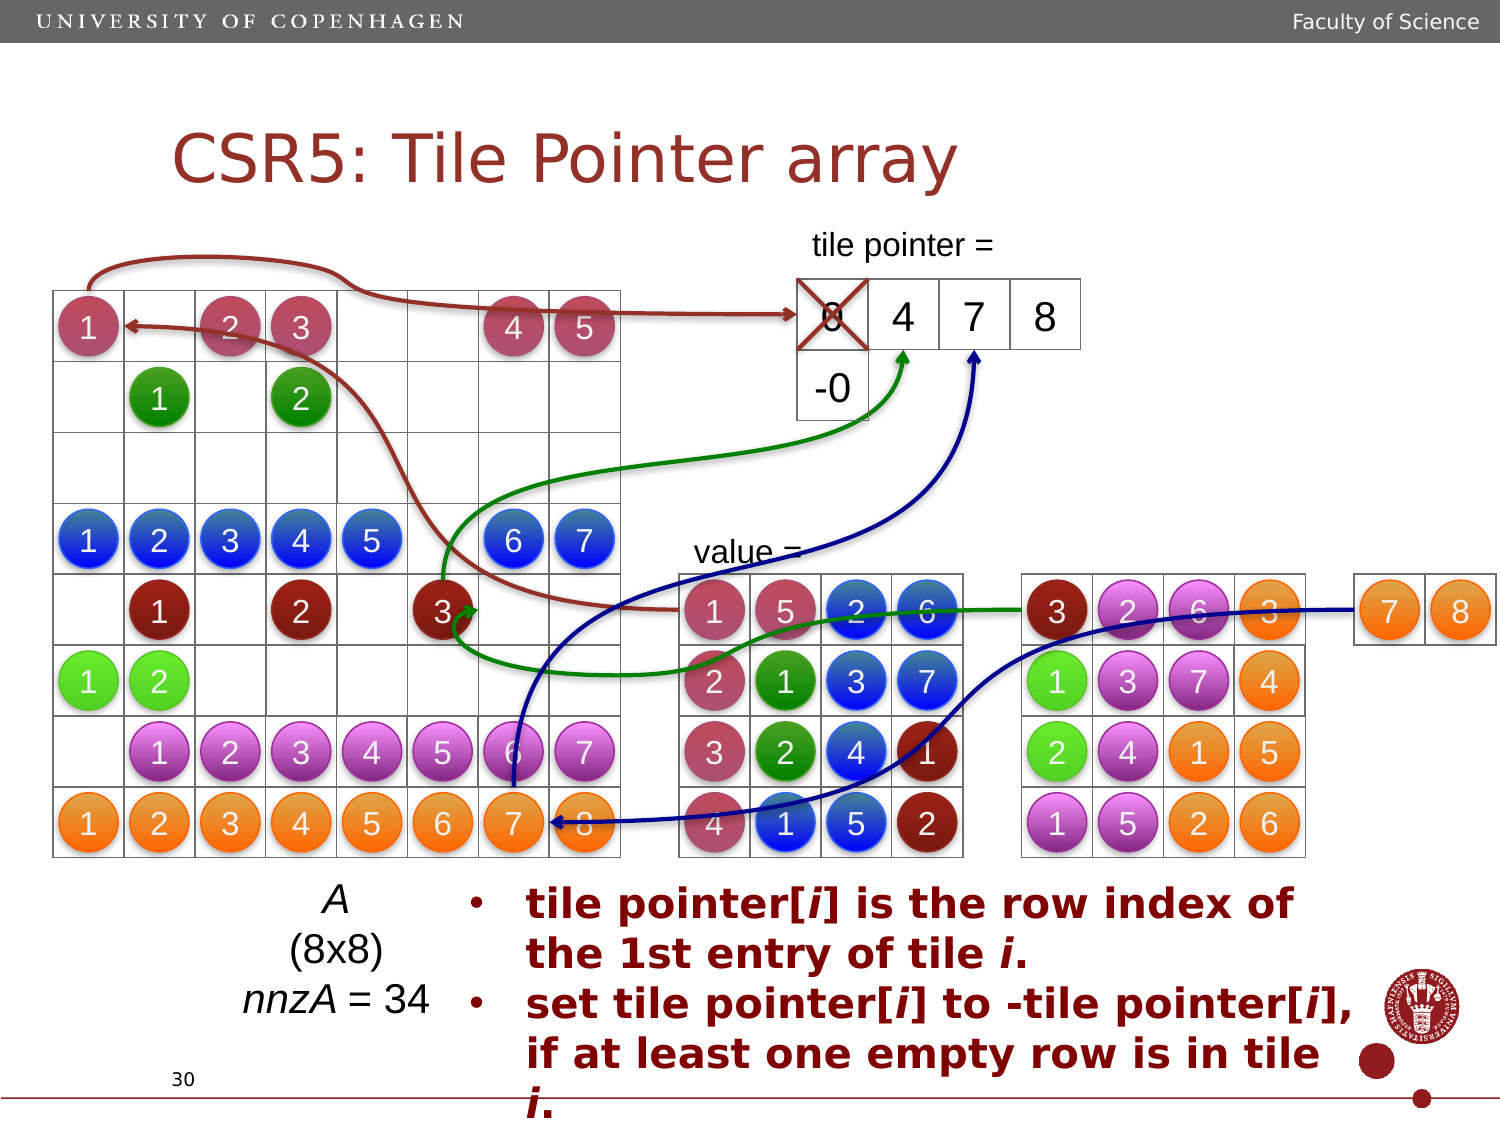

Faculty of Science
CSR5: Tile Pointer array
tile pointer =
0
4
7
8
0
1

0
2

0
3

0
4

0
5

-0

0
1

0
2

0
1

0
2

0
3

0
4

0
5

0
6

0
7

value =

0
1

0
2

0
3

0
1

0
5

0
2

0
3

0
4

0
2

0
6

0
3

0
7

0
4

0
1

0
5

0
3

0
1

0
2

0
2

0
6

0
3

0
7

0
4

0
1

0
5

0
3

0
7

0
8

0
4

0
1

0
5

0
2

0
6

0
1

0
2

0
1

0
2

0
1

0
2

0
1

0
2

0
3

0
4

0
5

0
6

0
7

0
1

0
2

0
3

0
4

0
5

0
6

0
7

0
8

A
(8x8)
nnzA = 34
tile pointer[i] is the row index of the 1st entry of tile i.
set tile pointer[i] to -tile pointer[i], if at least one empty row is in tile i.
30